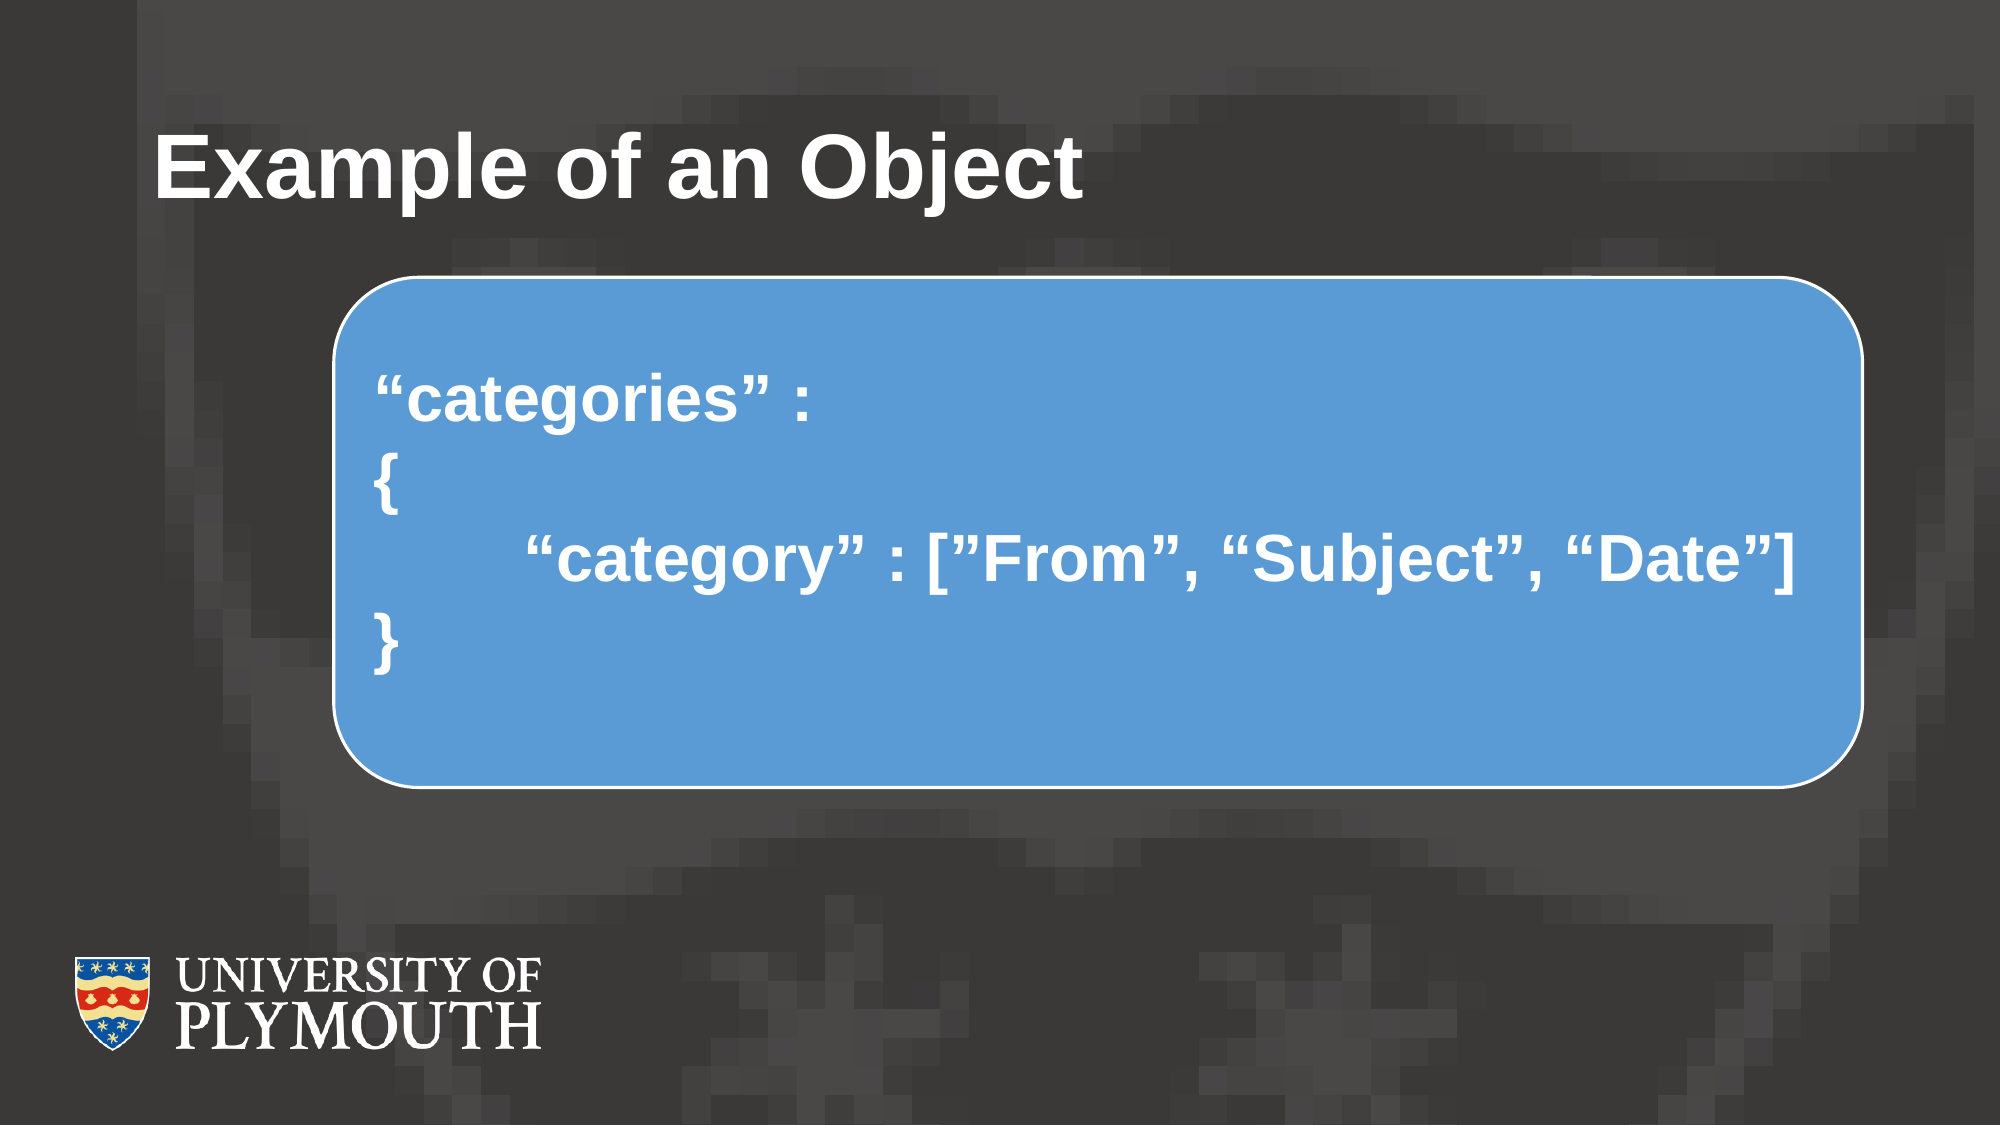

# Example of an Object

“categories” :
{
	“category” : [”From”, “Subject”, “Date”]
}